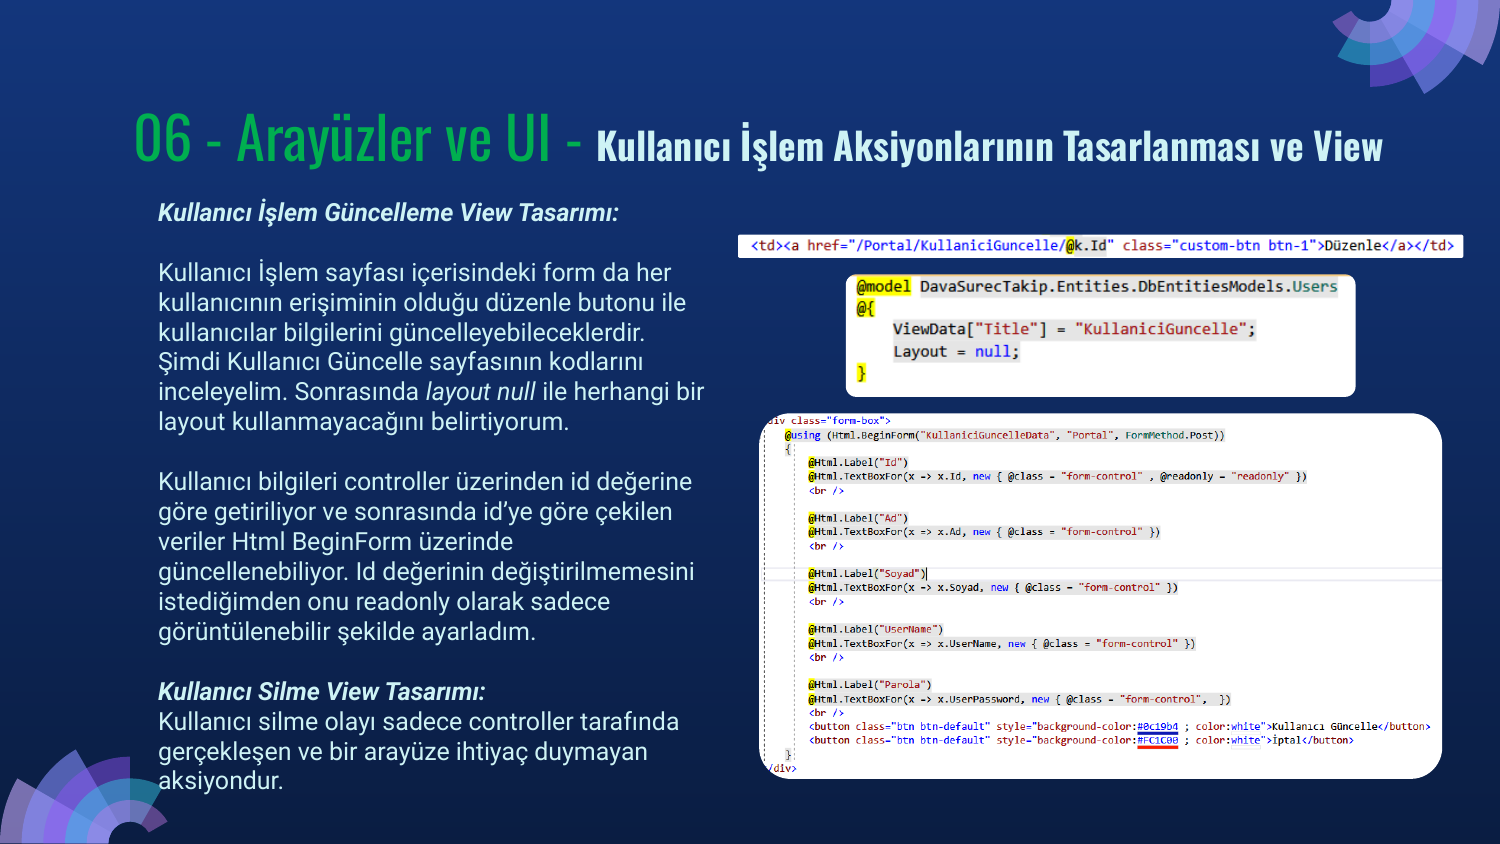

06 - Arayüzler ve UI - Kullanıcı İşlem Aksiyonlarının Tasarlanması ve View
# Kullanıcı İşlem Güncelleme View Tasarımı:

Kullanıcı İşlem sayfası içerisindeki form da her kullanıcının erişiminin olduğu düzenle butonu ile kullanıcılar bilgilerini güncelleyebileceklerdir. Şimdi Kullanıcı Güncelle sayfasının kodlarını inceleyelim. Sonrasında layout null ile herhangi bir layout kullanmayacağını belirtiyorum.

Kullanıcı bilgileri controller üzerinden id değerine göre getiriliyor ve sonrasında id’ye göre çekilen veriler Html BeginForm üzerinde güncellenebiliyor. Id değerinin değiştirilmemesini istediğimden onu readonly olarak sadece görüntülenebilir şekilde ayarladım.

Kullanıcı Silme View Tasarımı:
Kullanıcı silme olayı sadece controller tarafında gerçekleşen ve bir arayüze ihtiyaç duymayan aksiyondur.